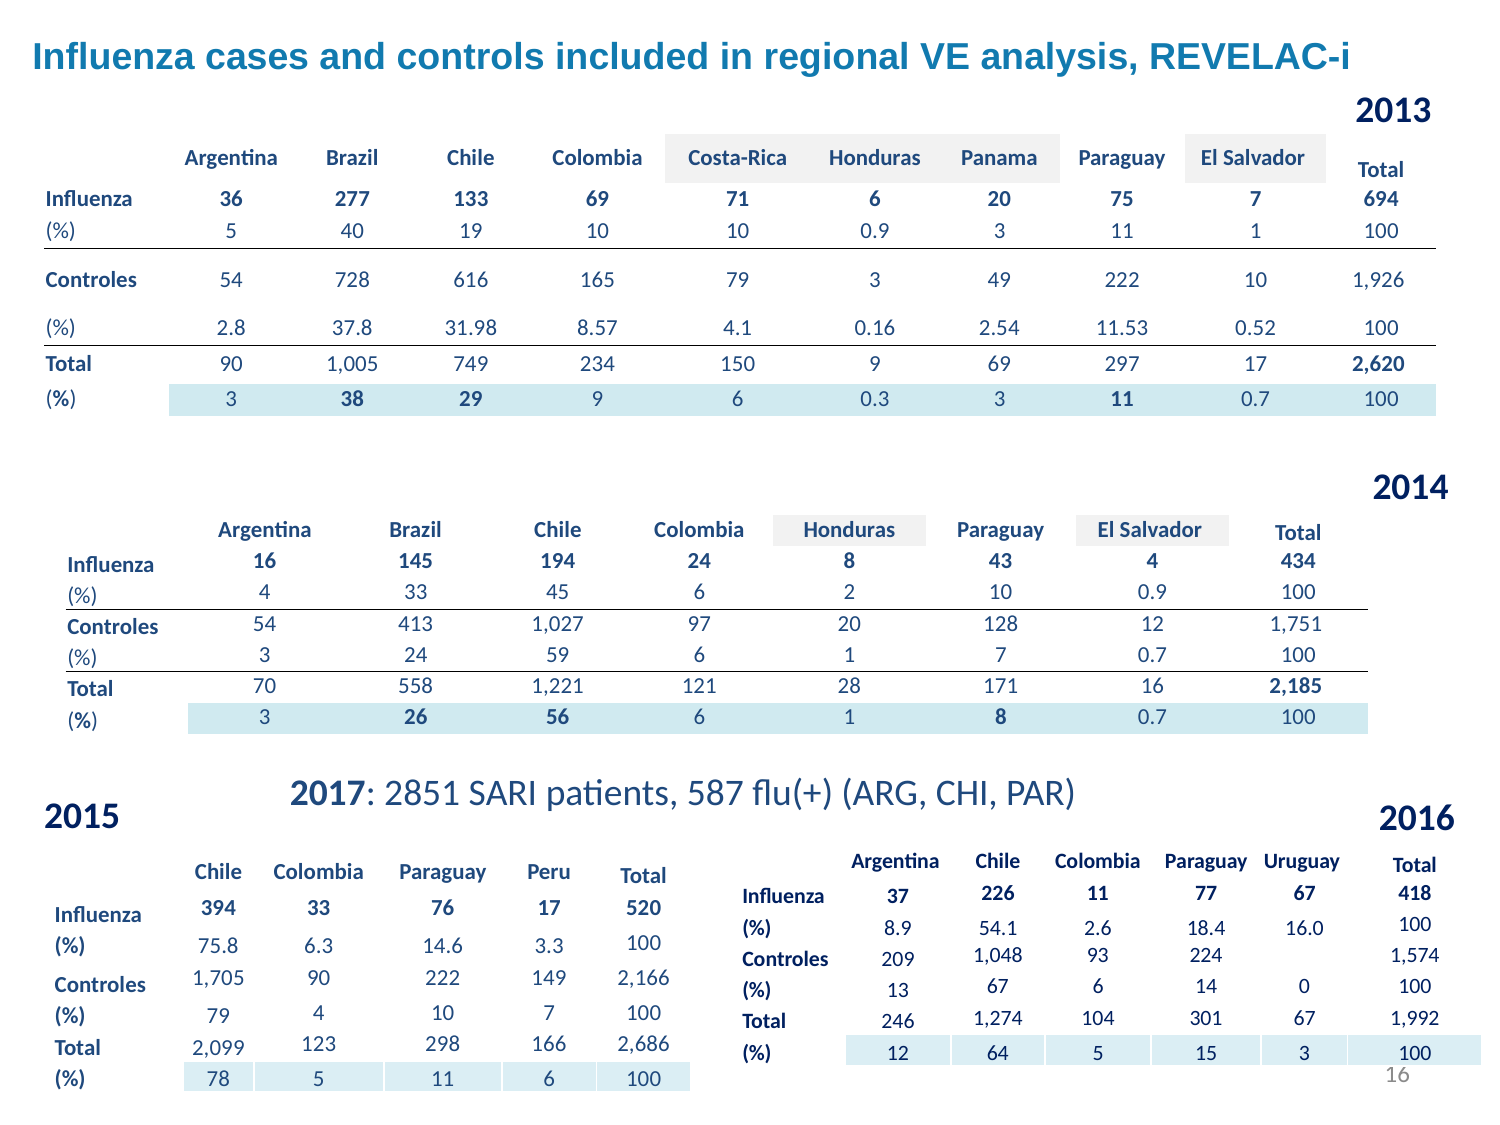

# Influenza cases and controls included in regional VE analysis, REVELAC-i
2013
|  | Argentina | Brazil | Chile | Colombia | Costa-Rica | Honduras | Panama | Paraguay | El Salvador | Total |
| --- | --- | --- | --- | --- | --- | --- | --- | --- | --- | --- |
| Influenza | 36 | 277 | 133 | 69 | 71 | 6 | 20 | 75 | 7 | 694 |
| (%) | 5 | 40 | 19 | 10 | 10 | 0.9 | 3 | 11 | 1 | 100 |
| Controles | 54 | 728 | 616 | 165 | 79 | 3 | 49 | 222 | 10 | 1,926 |
| (%) | 2.8 | 37.8 | 31.98 | 8.57 | 4.1 | 0.16 | 2.54 | 11.53 | 0.52 | 100 |
| Total | 90 | 1,005 | 749 | 234 | 150 | 9 | 69 | 297 | 17 | 2,620 |
| (%) | 3 | 38 | 29 | 9 | 6 | 0.3 | 3 | 11 | 0.7 | 100 |
2014
|  | Argentina | Brazil | Chile | Colombia | Honduras | Paraguay | El Salvador | Total |
| --- | --- | --- | --- | --- | --- | --- | --- | --- |
| Influenza | 16 | 145 | 194 | 24 | 8 | 43 | 4 | 434 |
| (%) | 4 | 33 | 45 | 6 | 2 | 10 | 0.9 | 100 |
| Controles | 54 | 413 | 1,027 | 97 | 20 | 128 | 12 | 1,751 |
| (%) | 3 | 24 | 59 | 6 | 1 | 7 | 0.7 | 100 |
| Total | 70 | 558 | 1,221 | 121 | 28 | 171 | 16 | 2,185 |
| (%) | 3 | 26 | 56 | 6 | 1 | 8 | 0.7 | 100 |
2017: 2851 SARI patients, 587 flu(+) (ARG, CHI, PAR)
2015
2016
|  | Argentina | Chile | Colombia | Paraguay | Uruguay | Total |
| --- | --- | --- | --- | --- | --- | --- |
| Influenza | 37 | 226 | 11 | 77 | 67 | 418 |
| (%) | 8.9 | 54.1 | 2.6 | 18.4 | 16.0 | 100 |
| Controles | 209 | 1,048 | 93 | 224 |  | 1,574 |
| (%) | 13 | 67 | 6 | 14 | 0 | 100 |
| Total | 246 | 1,274 | 104 | 301 | 67 | 1,992 |
| (%) | 12 | 64 | 5 | 15 | 3 | 100 |
|  | Chile | Colombia | Paraguay | Peru | Total |
| --- | --- | --- | --- | --- | --- |
| Influenza | 394 | 33 | 76 | 17 | 520 |
| (%) | 75.8 | 6.3 | 14.6 | 3.3 | 100 |
| Controles | 1,705 | 90 | 222 | 149 | 2,166 |
| (%) | 79 | 4 | 10 | 7 | 100 |
| Total | 2,099 | 123 | 298 | 166 | 2,686 |
| (%) | 78 | 5 | 11 | 6 | 100 |
16